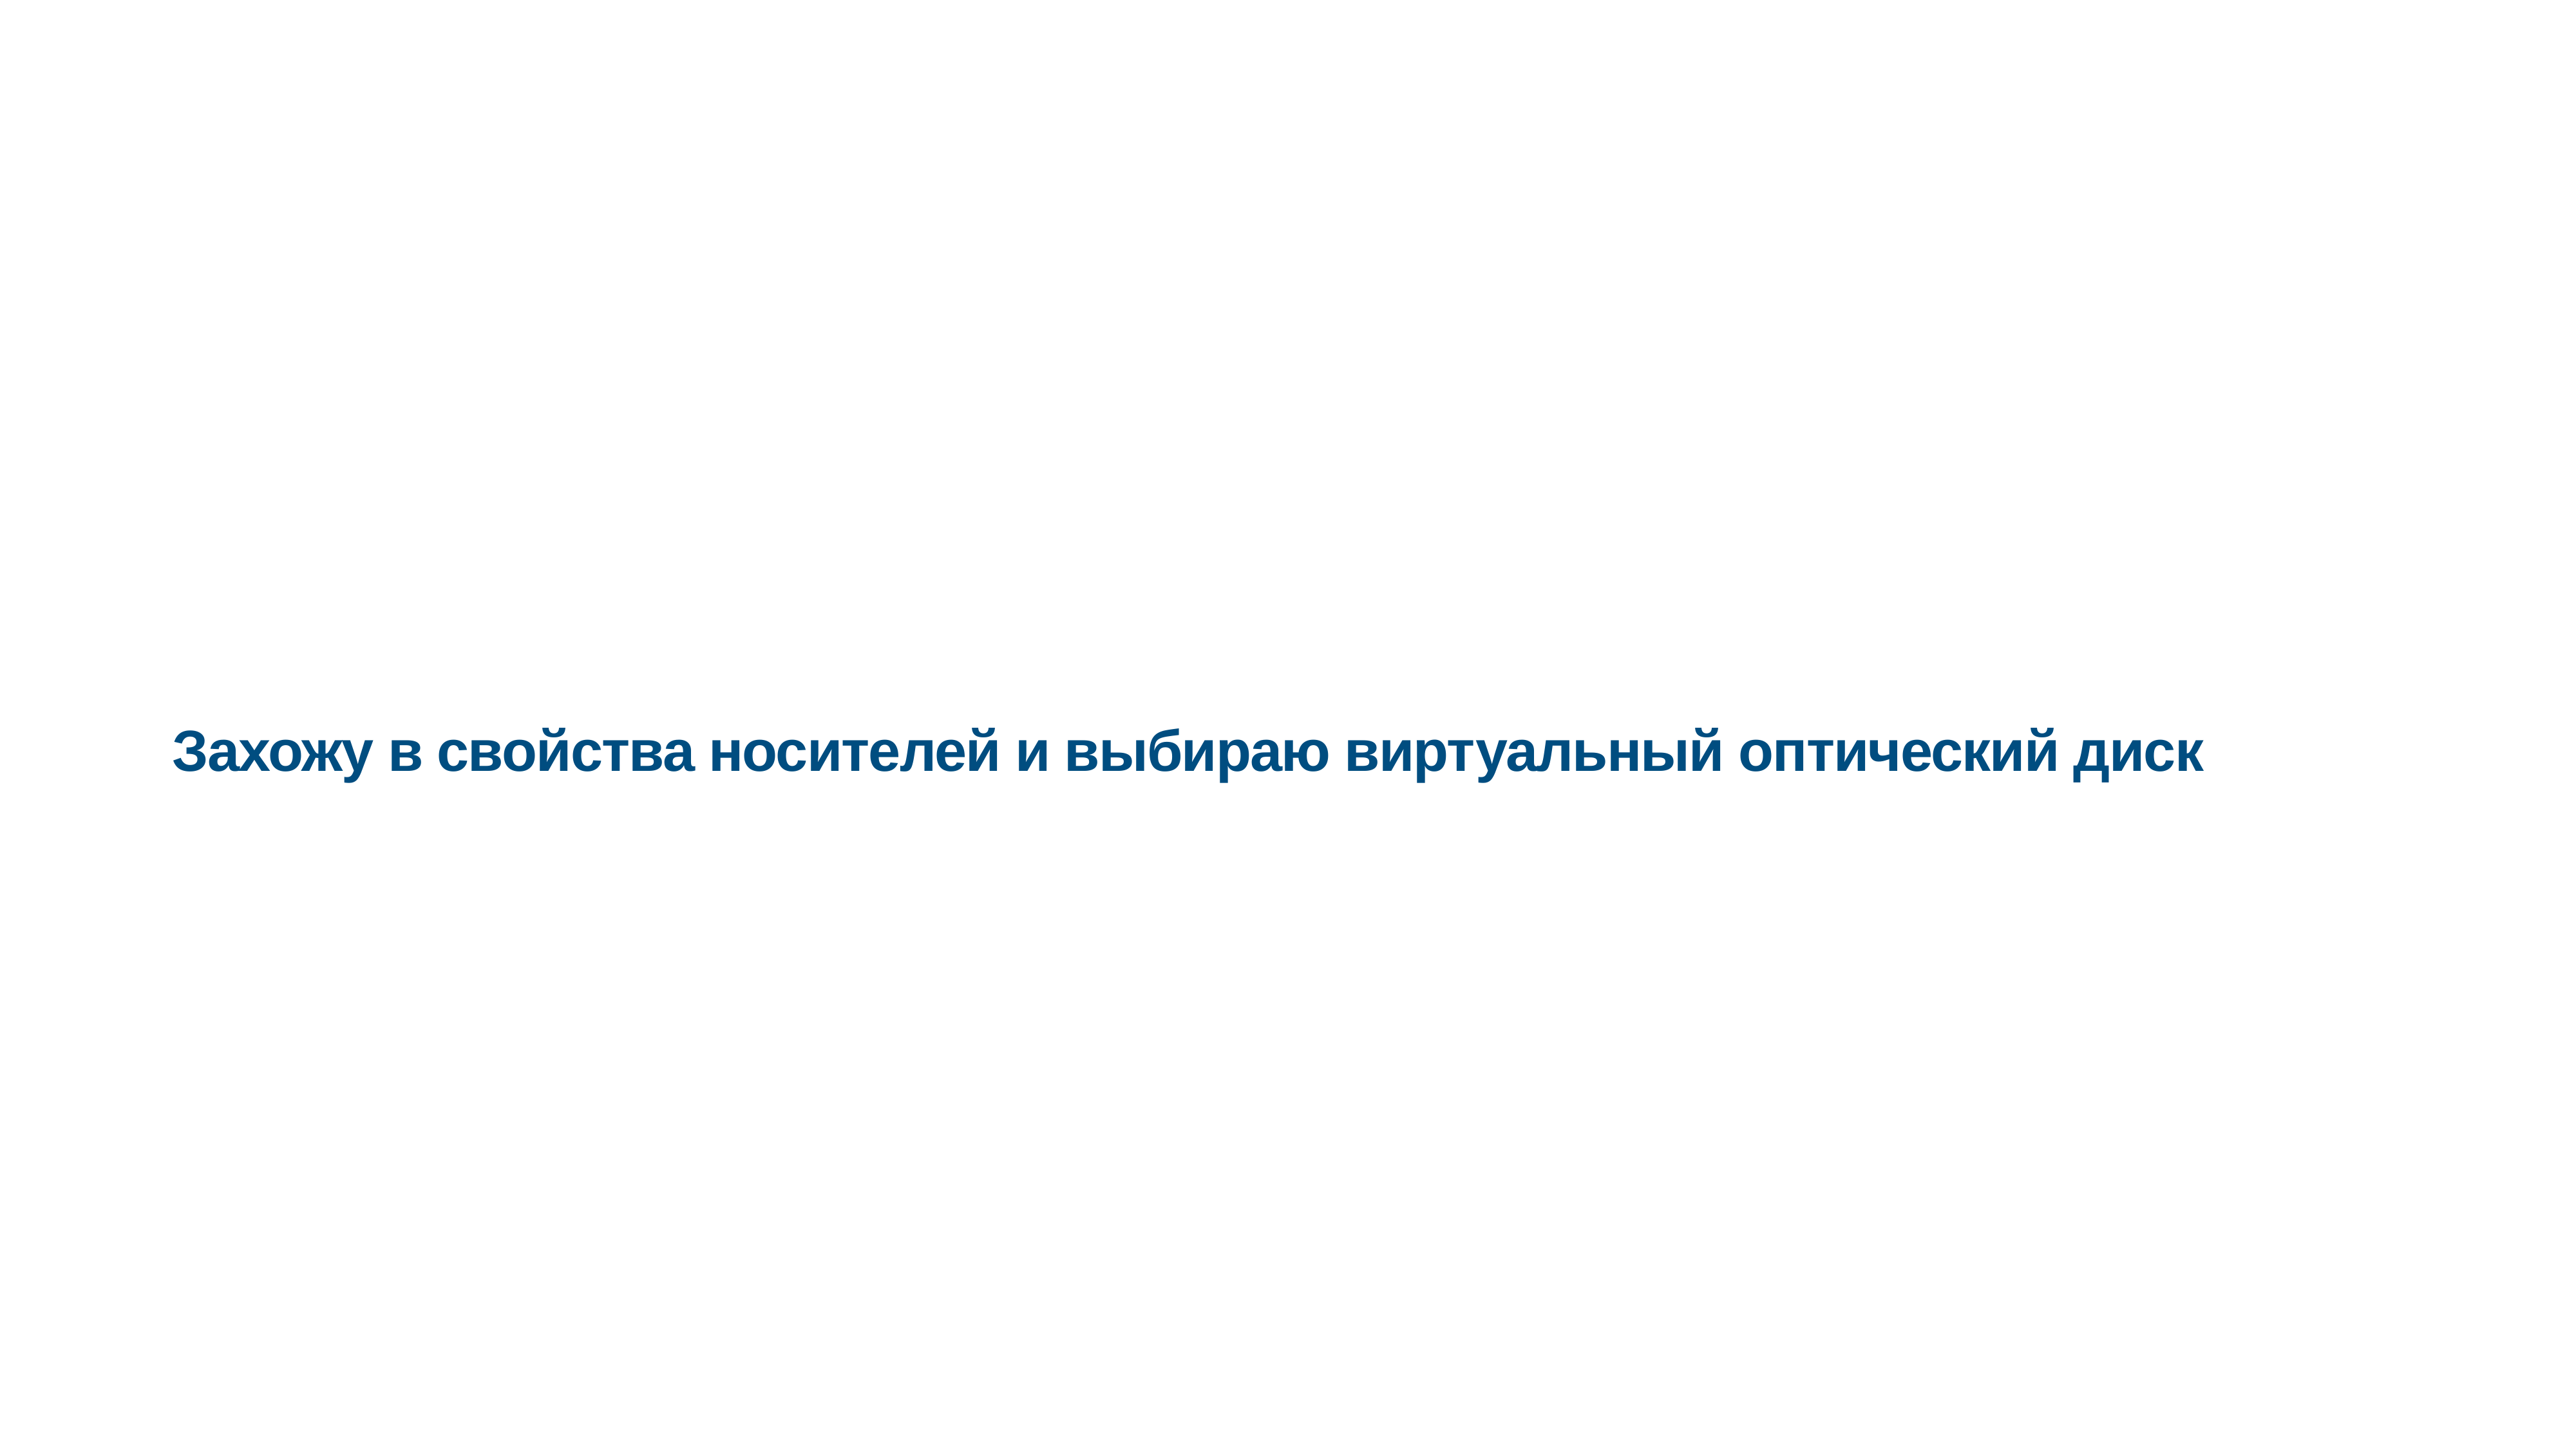

#

Захожу в свойства носителей и выбираю виртуальный оптический диск